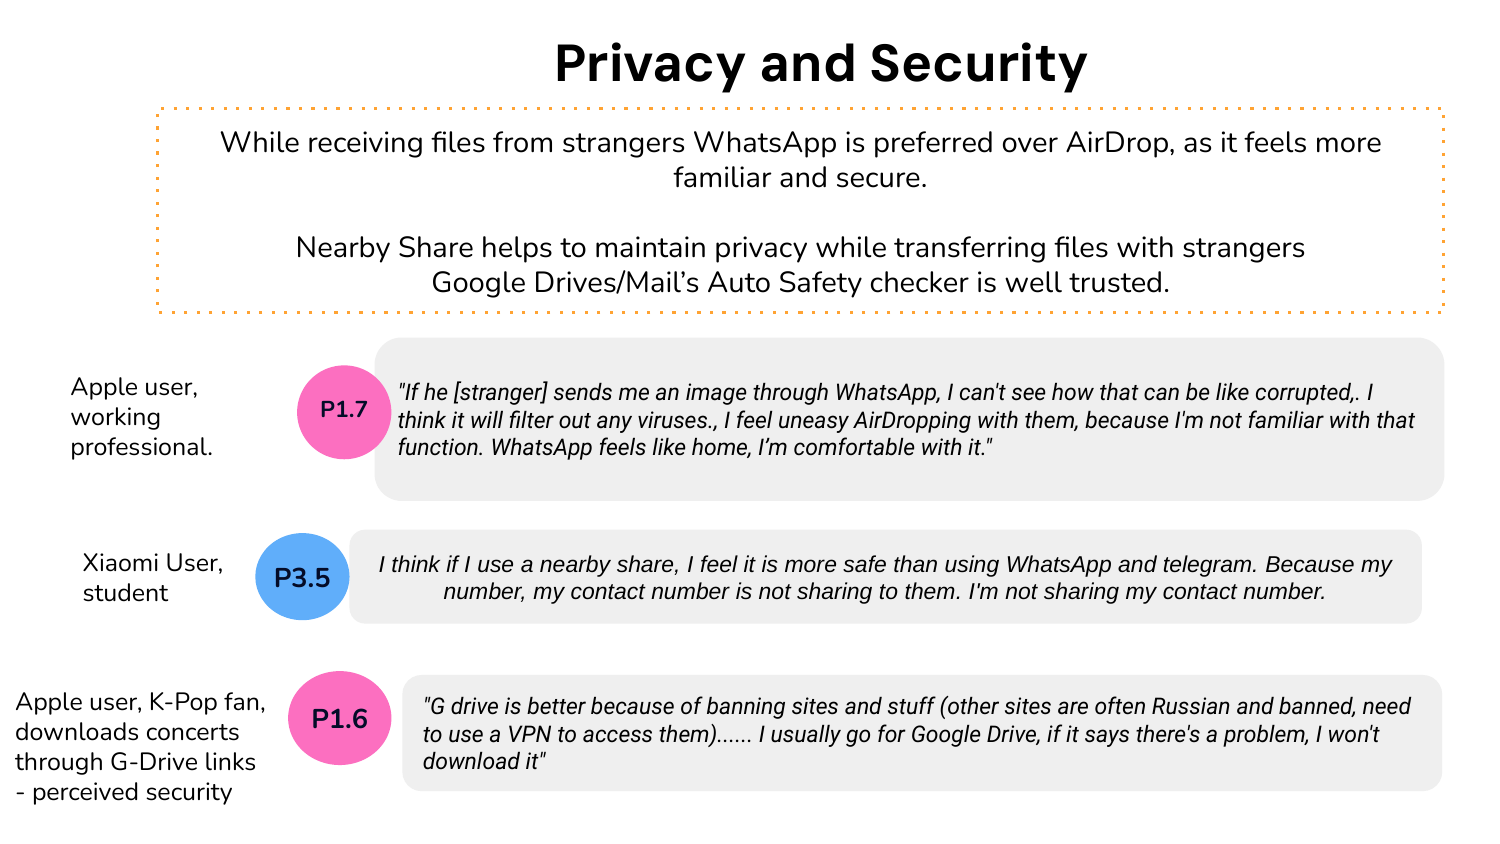

Privacy and Security
While receiving files from strangers WhatsApp is preferred over AirDrop, as it feels more familiar and secure.

Nearby Share helps to maintain privacy while transferring files with strangers
Google Drives/Mail’s Auto Safety checker is well trusted.
"If he [stranger] sends me an image through WhatsApp, I can't see how that can be like corrupted,. I think it will filter out any viruses., I feel uneasy AirDropping with them, because I'm not familiar with that function. WhatsApp feels like home, I’m comfortable with it."

P1.7
Apple user, working professional.
I think if I use a nearby share, I feel it is more safe than using WhatsApp and telegram. Because my number, my contact number is not sharing to them. I'm not sharing my contact number.
Xiaomi User,
student

P3.5
Apple user, K-Pop fan, downloads concerts through G-Drive links - perceived security

"G drive is better because of banning sites and stuff (other sites are often Russian and banned, need to use a VPN to access them)...... I usually go for Google Drive, if it says there's a problem, I won't download it"
P1.6